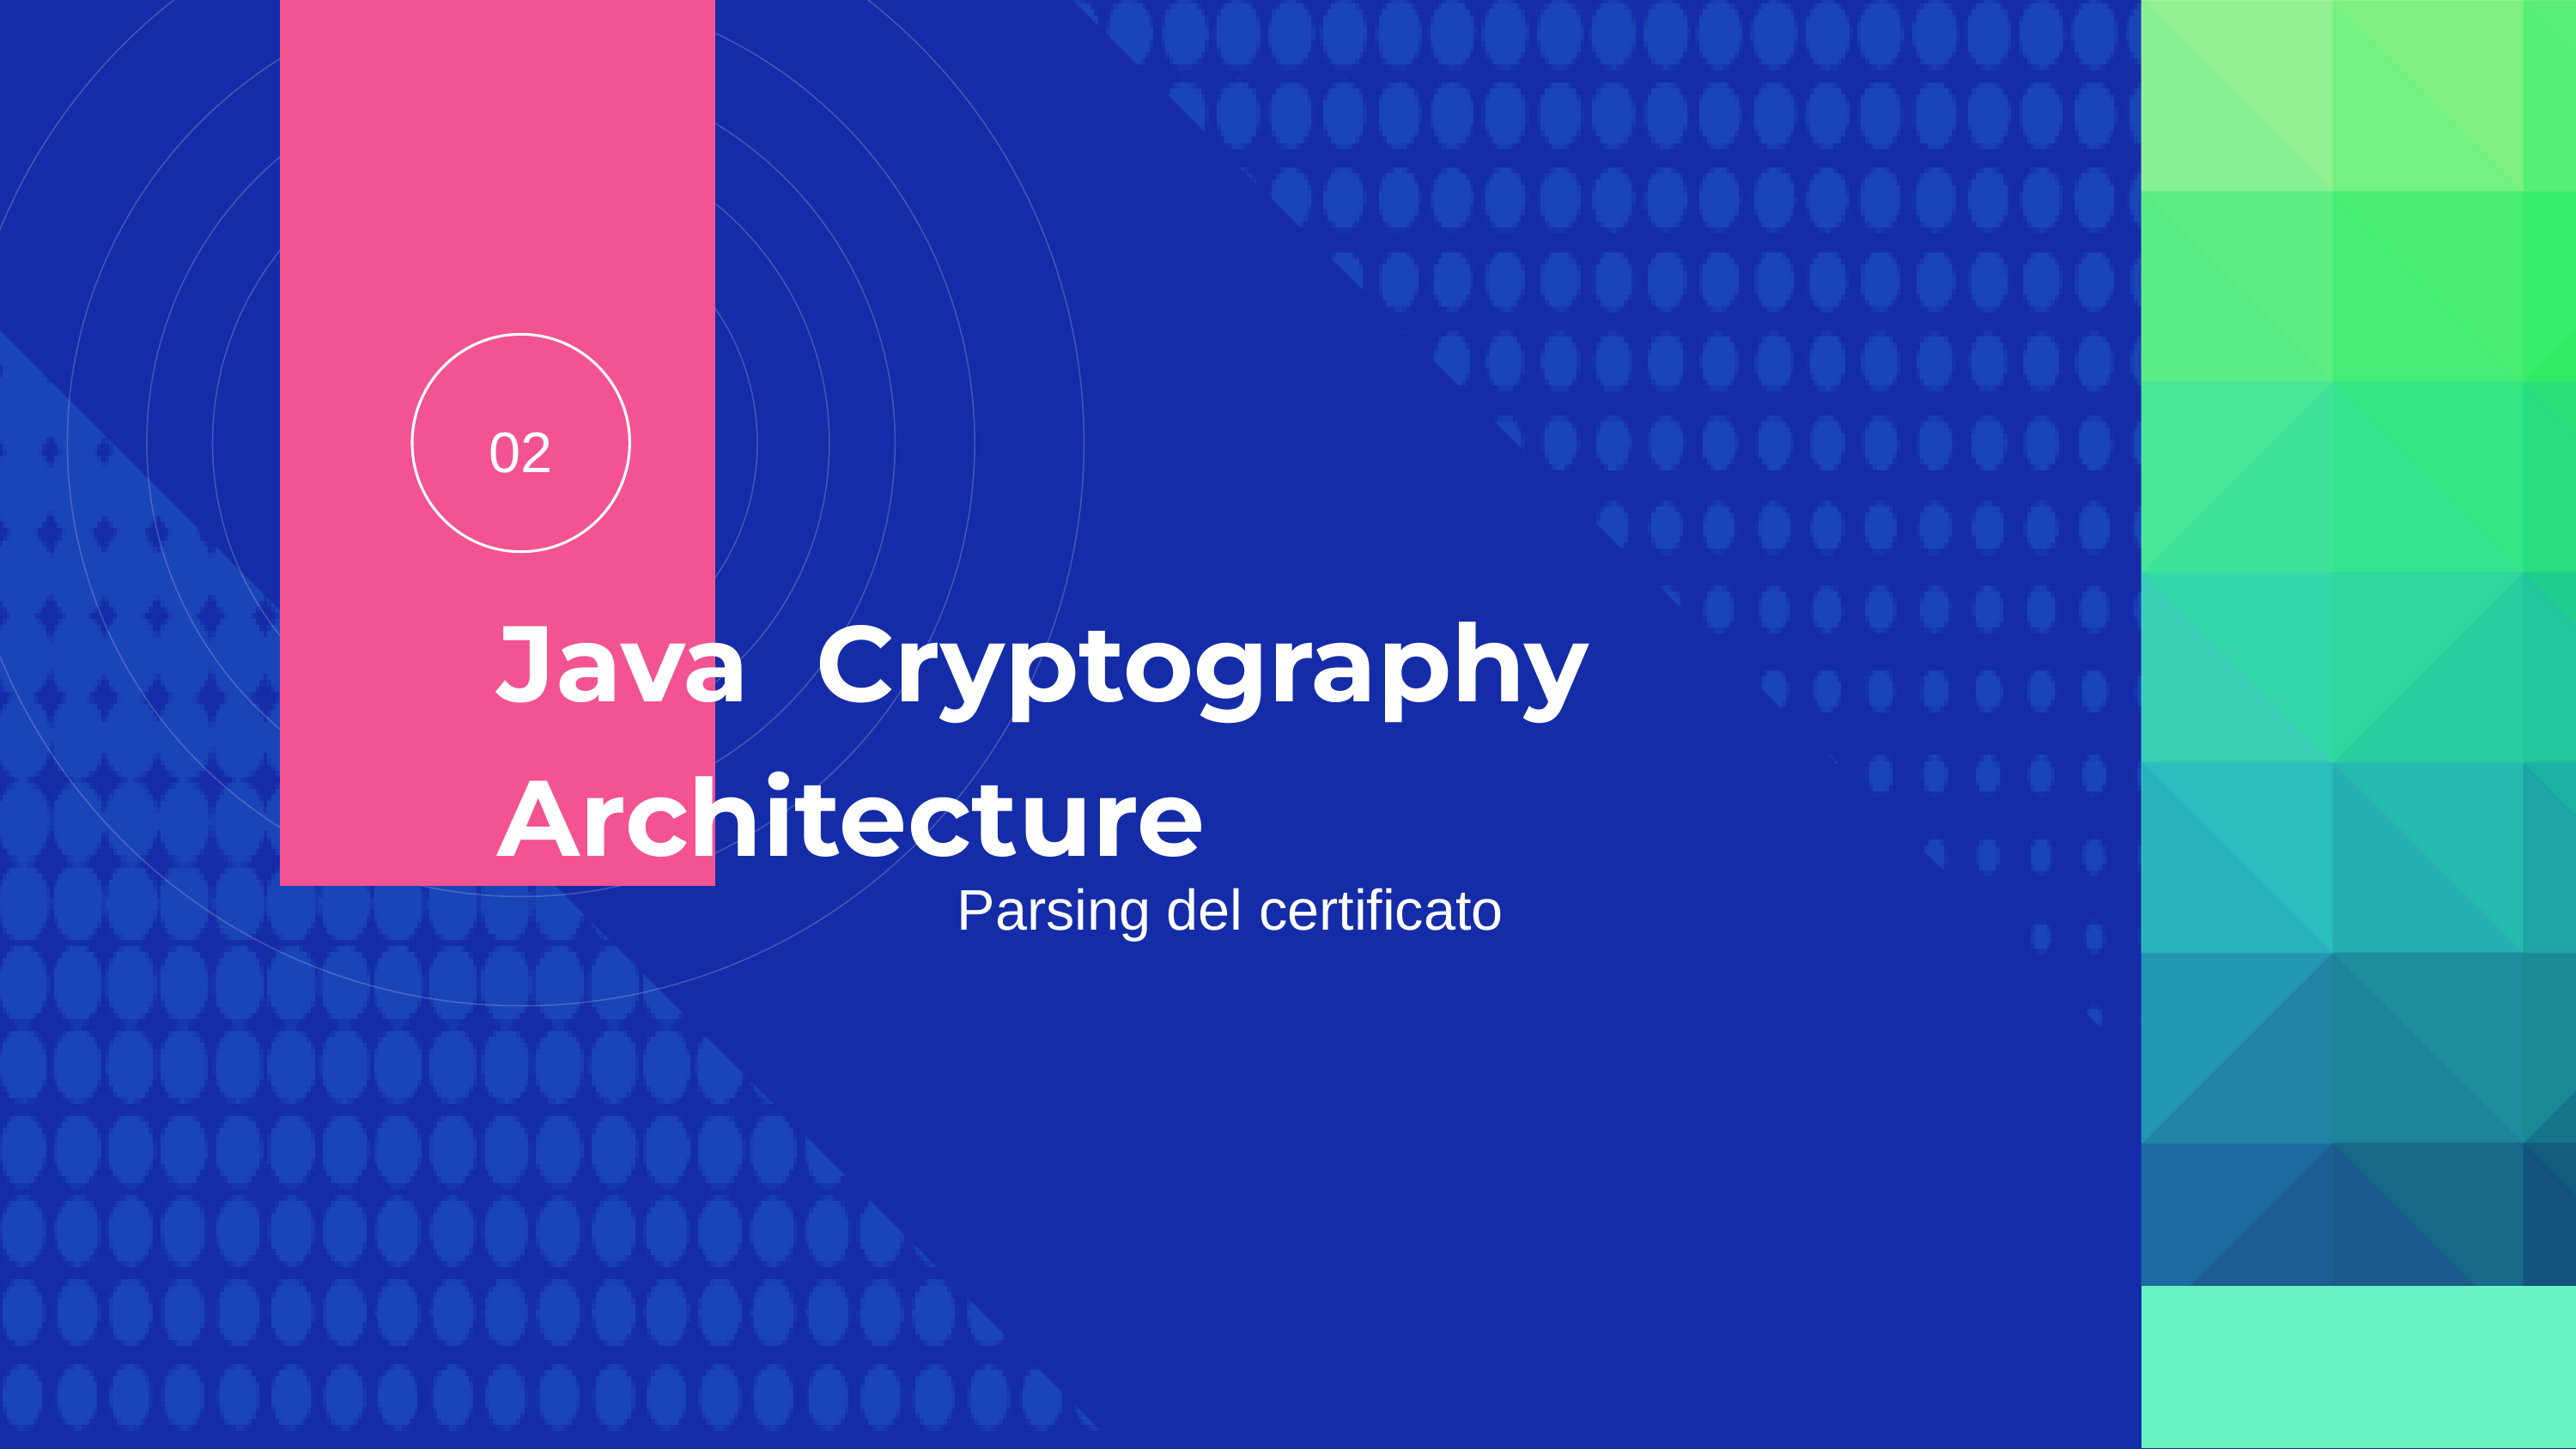

02
Java Cryptography Architecture

Parsing del certificato